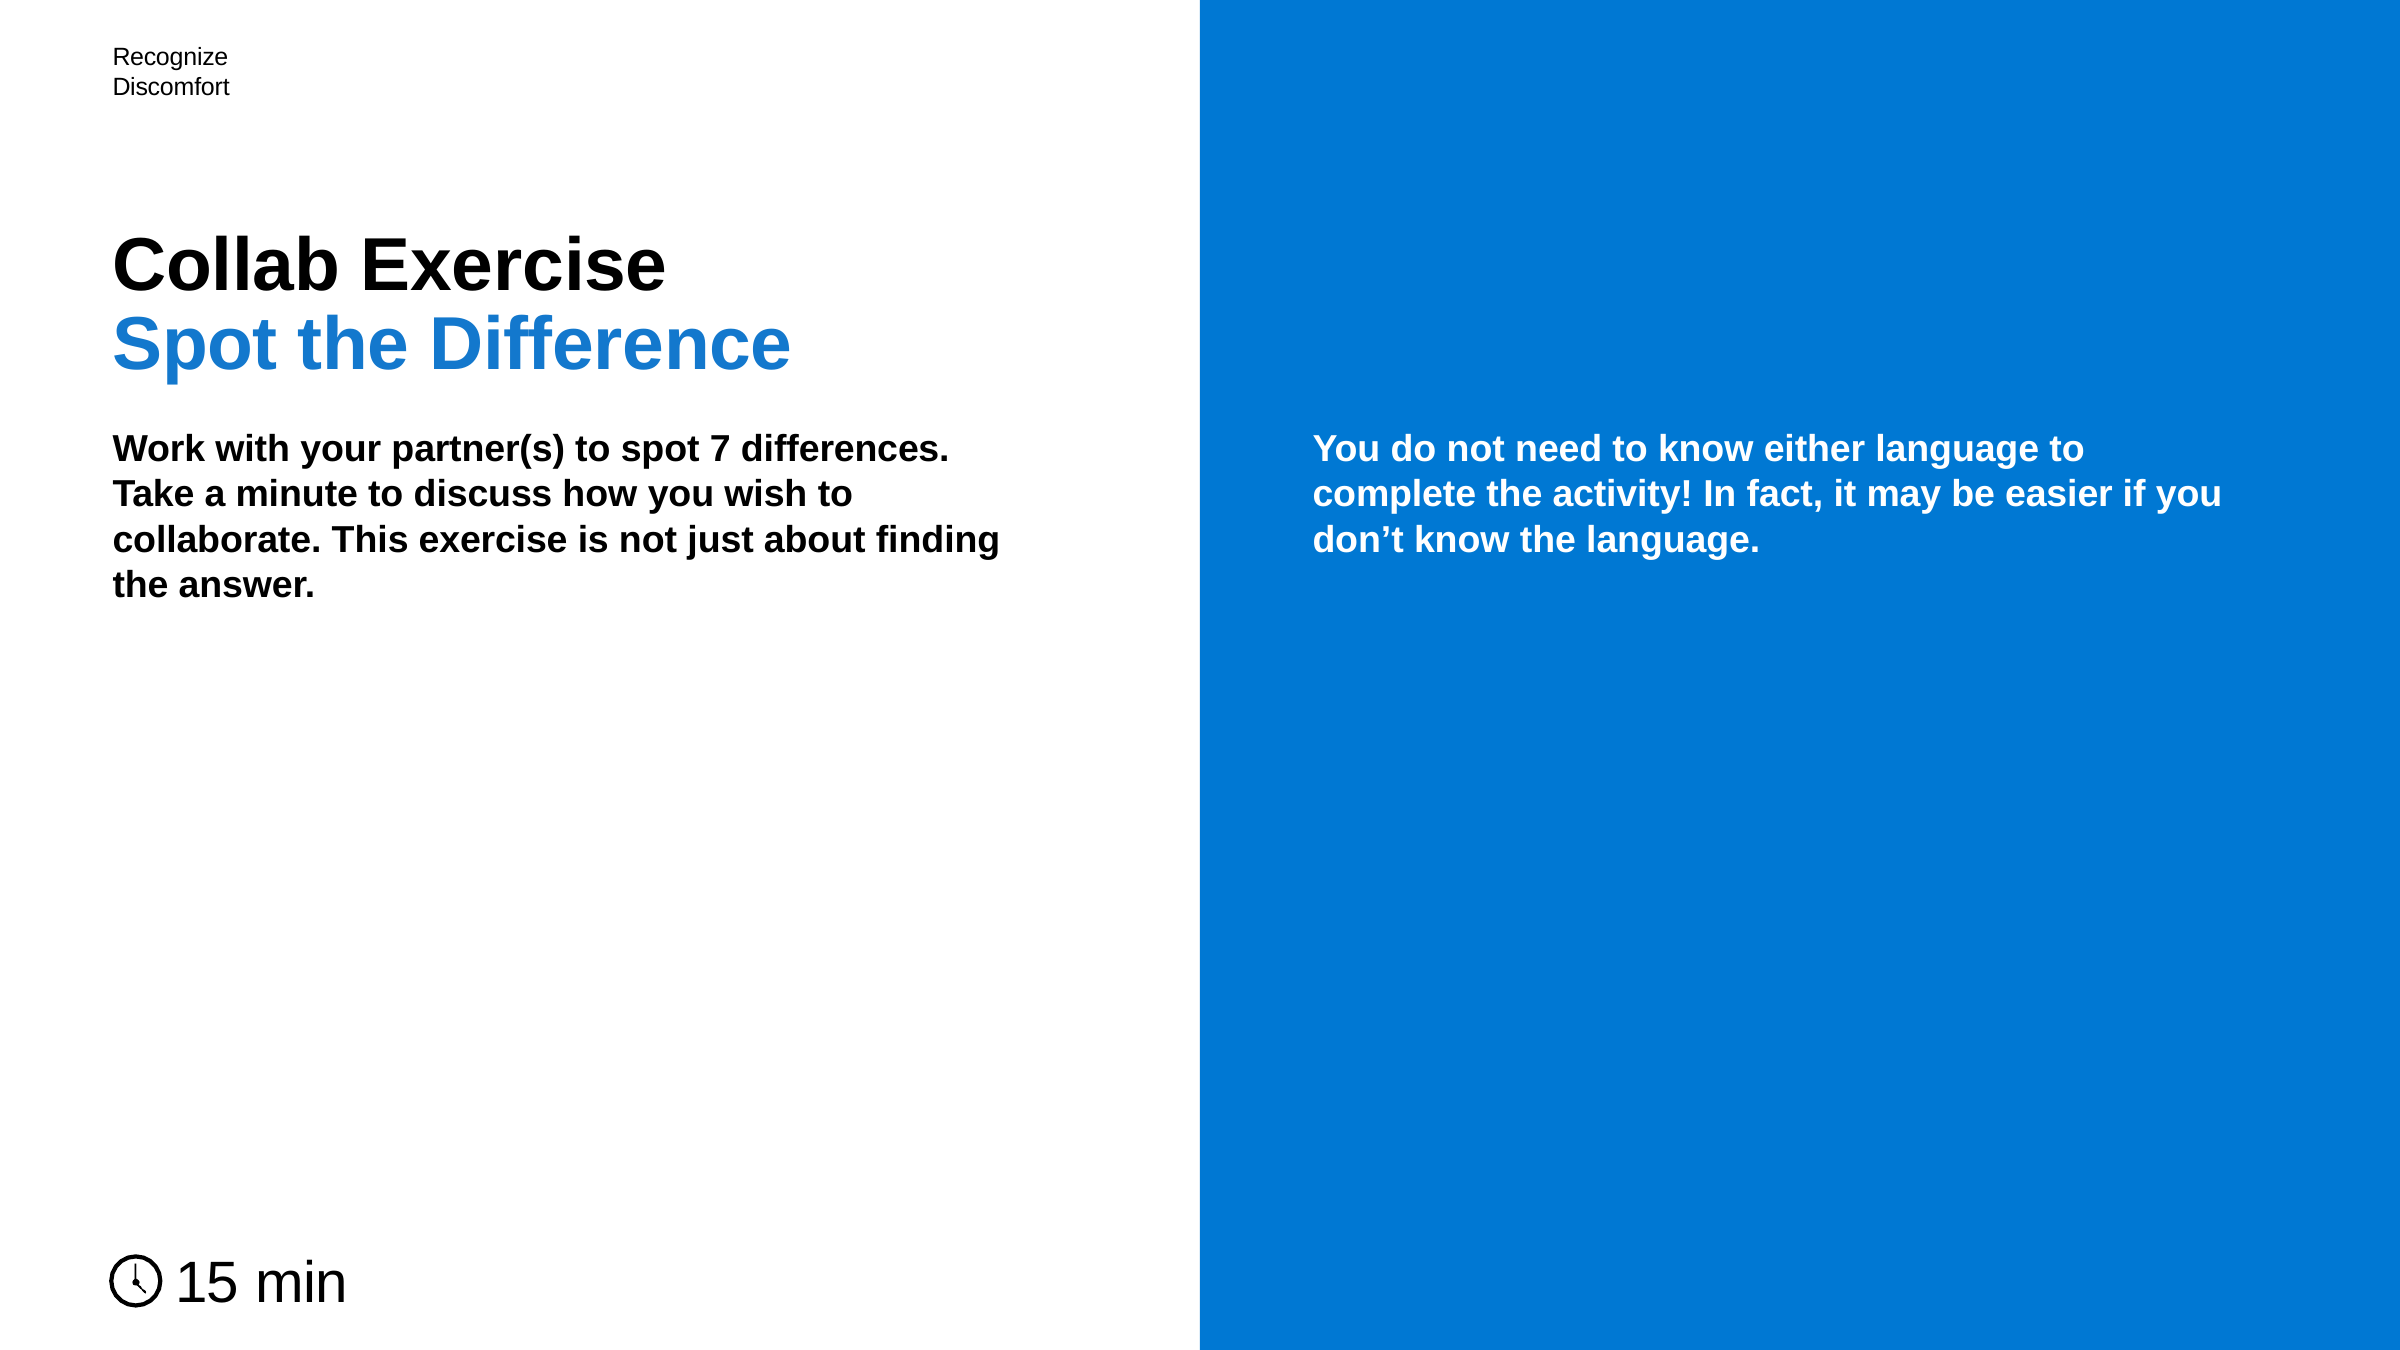

Recognize Discomfort
# Collab Exercise Spot the Difference
Work with your partner(s) to spot 7 differences.
Take a minute to discuss how you wish to collaborate. This exercise is not just about finding the answer.
You do not need to know either language to complete the activity! In fact, it may be easier if you don’t know the language.
15 min

32